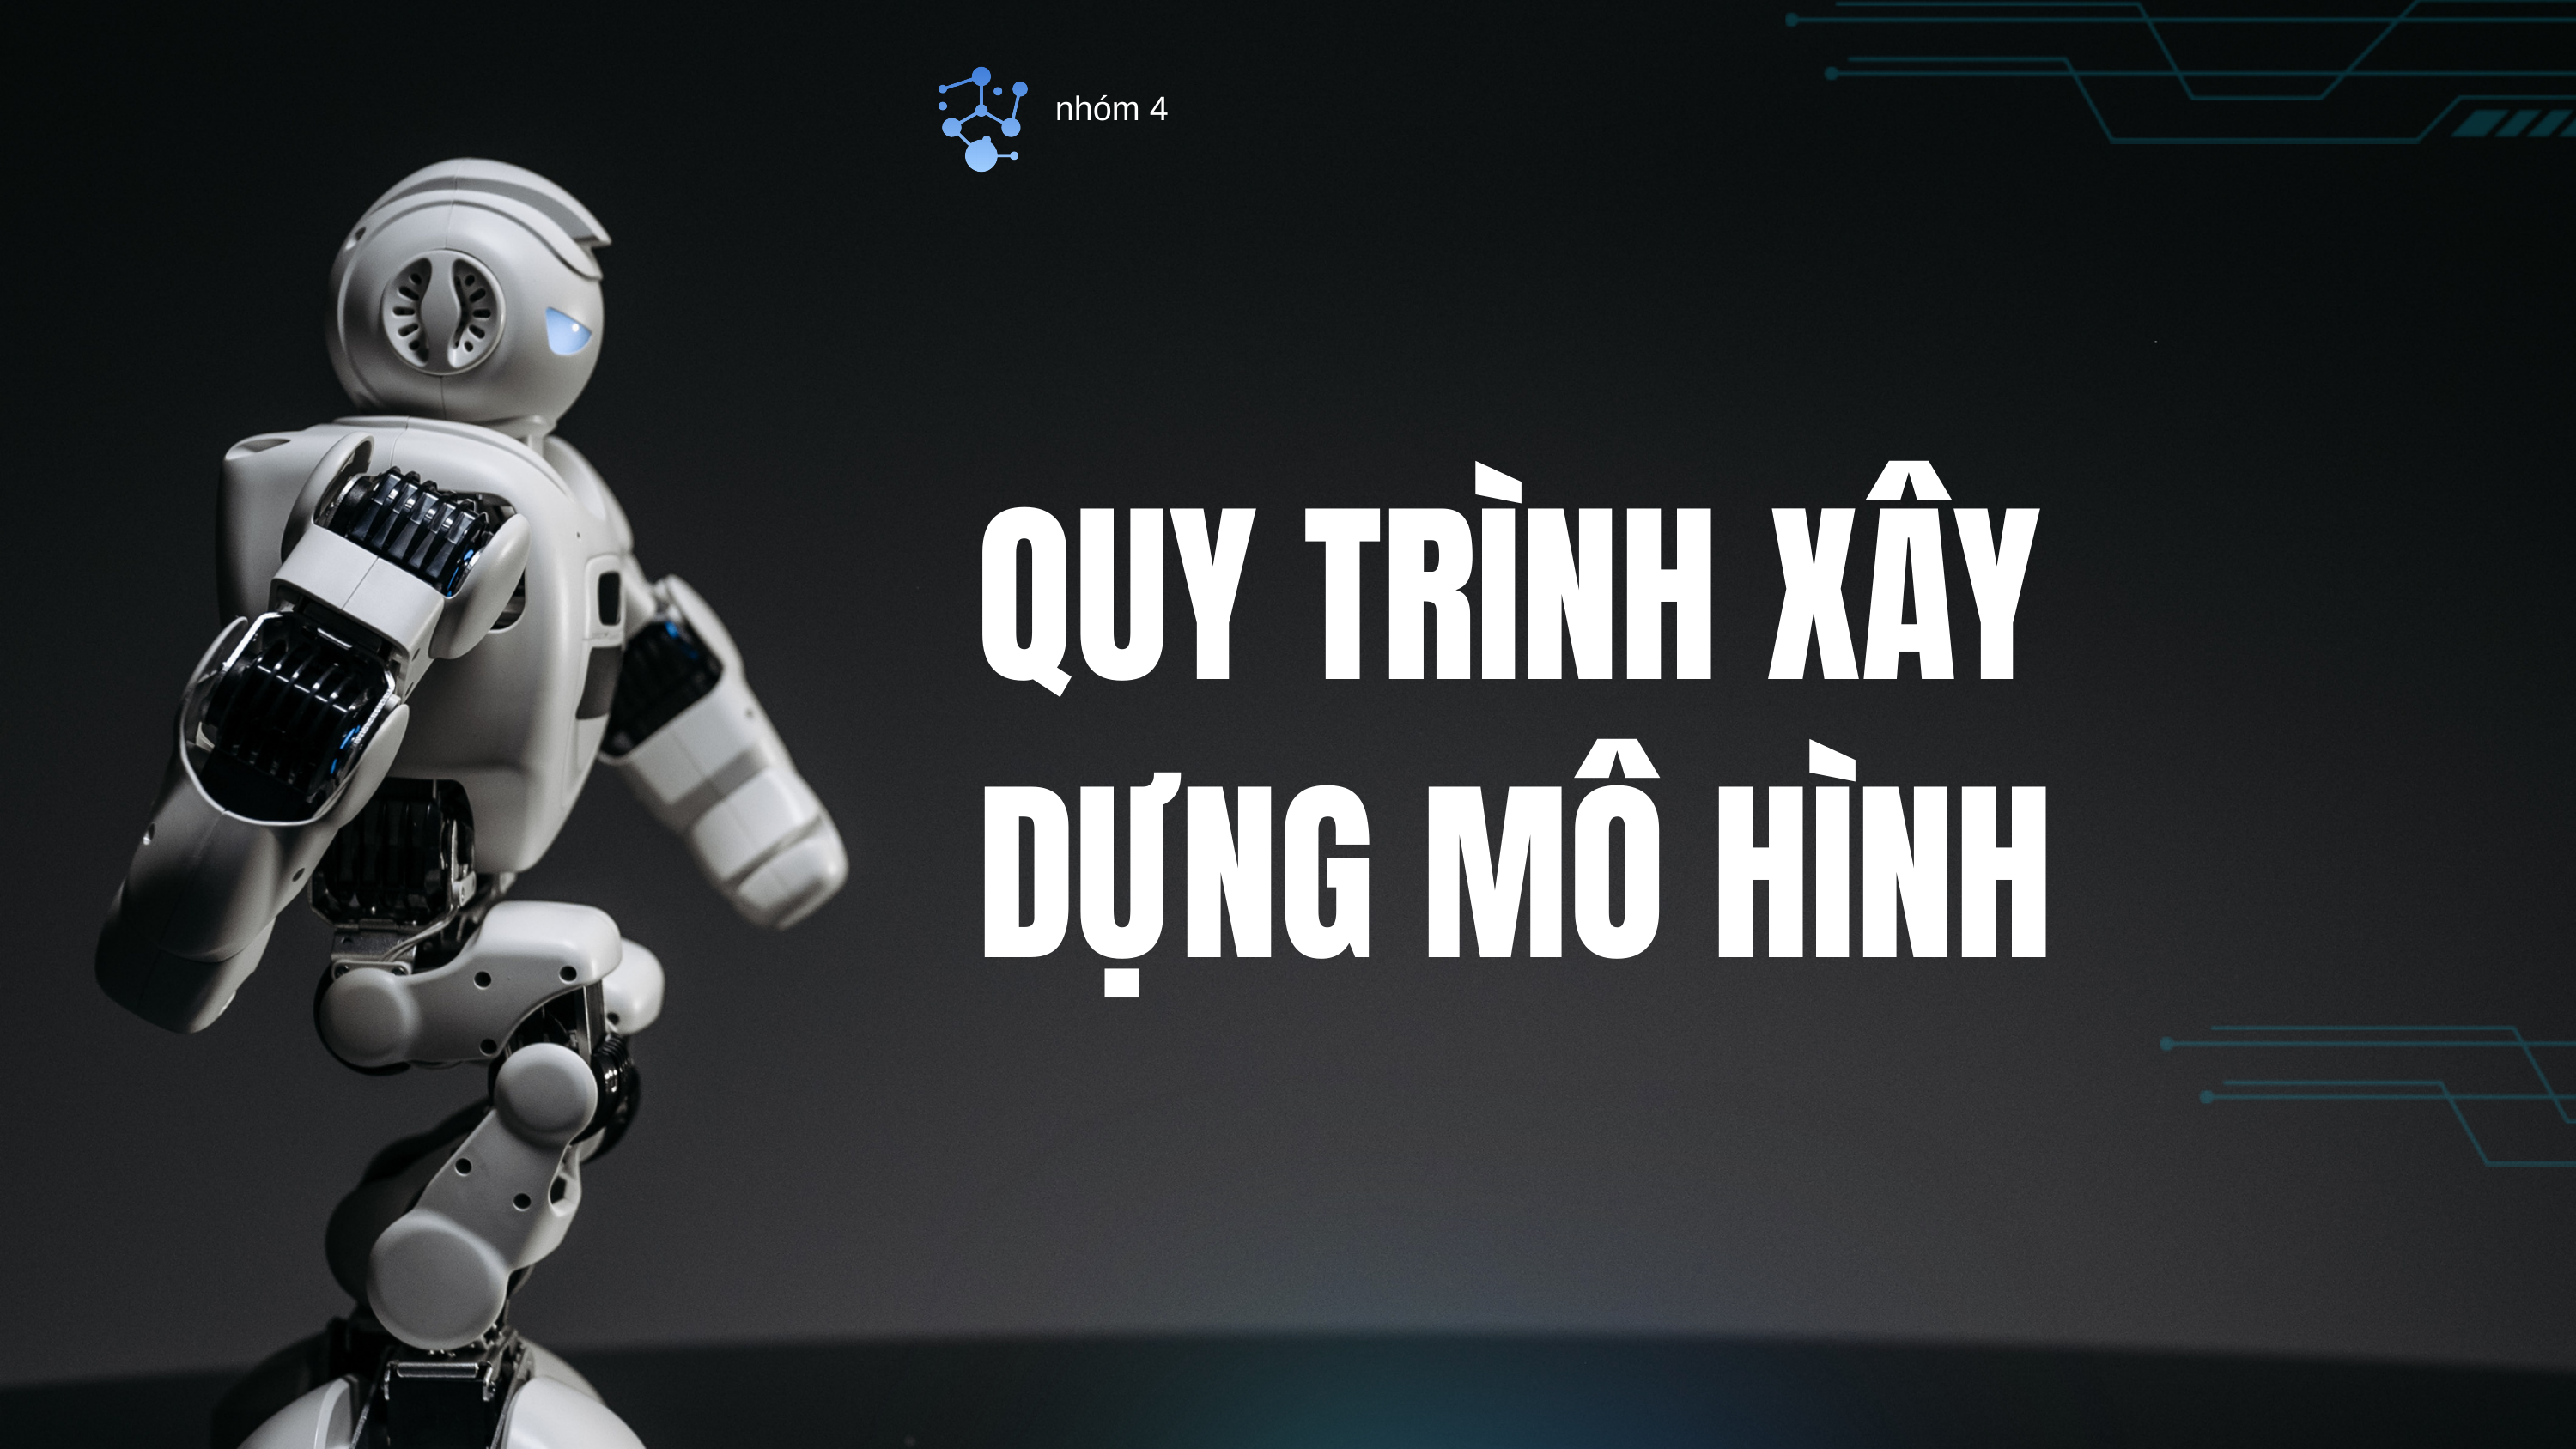

nhóm 4
QUY TRÌNH XÂY DỰNG MÔ HÌNH